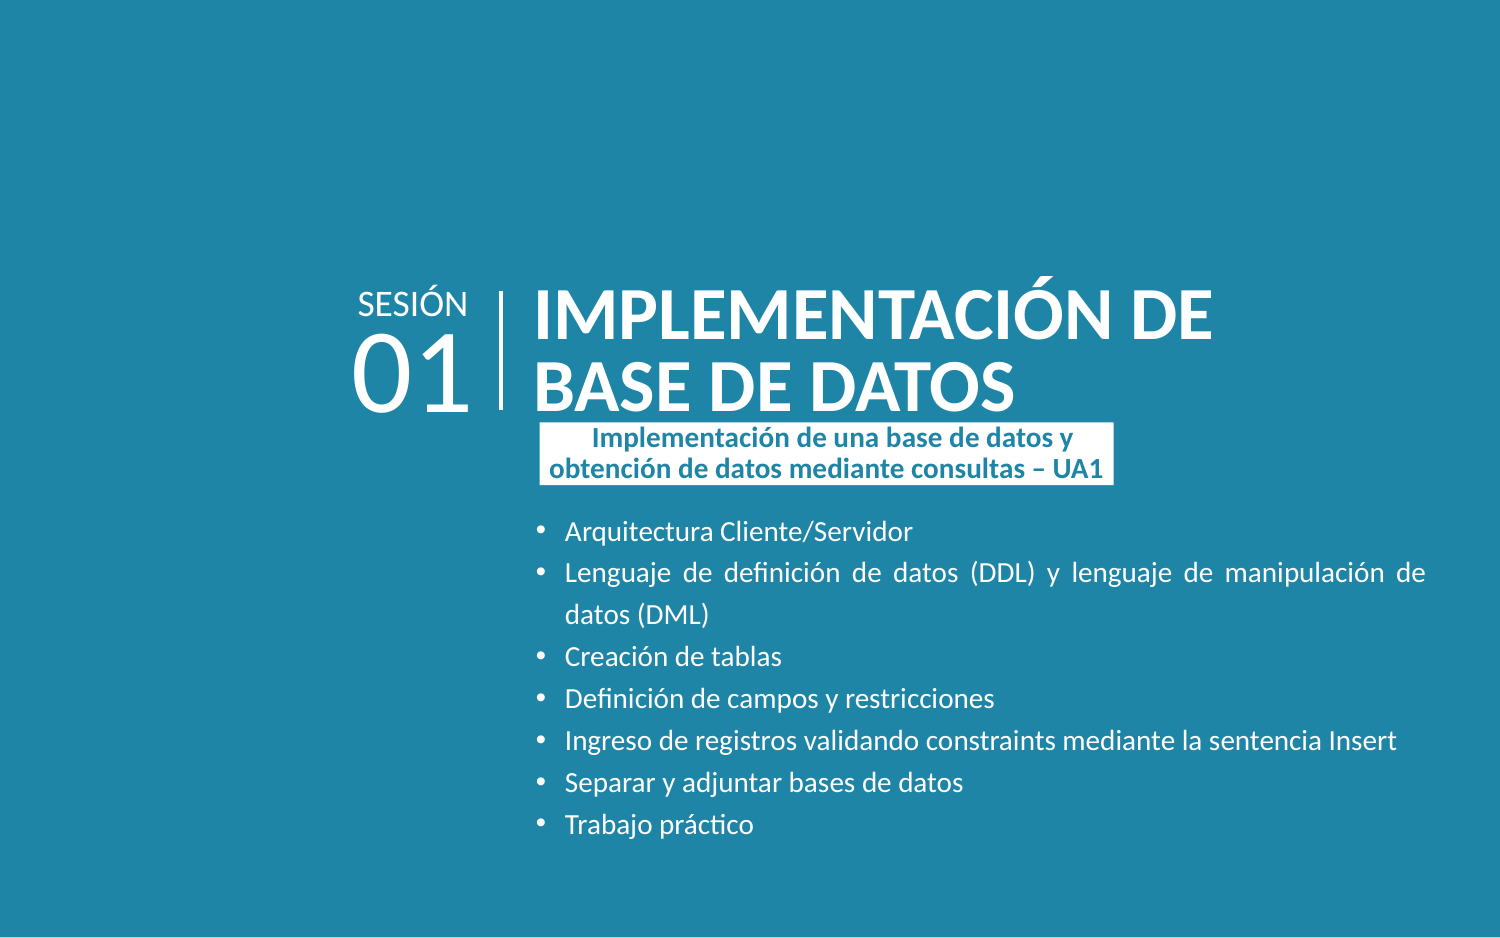

SESIÓN
IMPLEMENTACIÓN DE BASE DE DATOS
01
  Implementación de una base de datos y obtención de datos mediante consultas – UA1
Arquitectura Cliente/Servidor
Lenguaje de definición de datos (DDL) y lenguaje de manipulación de datos (DML)
Creación de tablas
Definición de campos y restricciones
Ingreso de registros validando constraints mediante la sentencia Insert
Separar y adjuntar bases de datos
Trabajo práctico